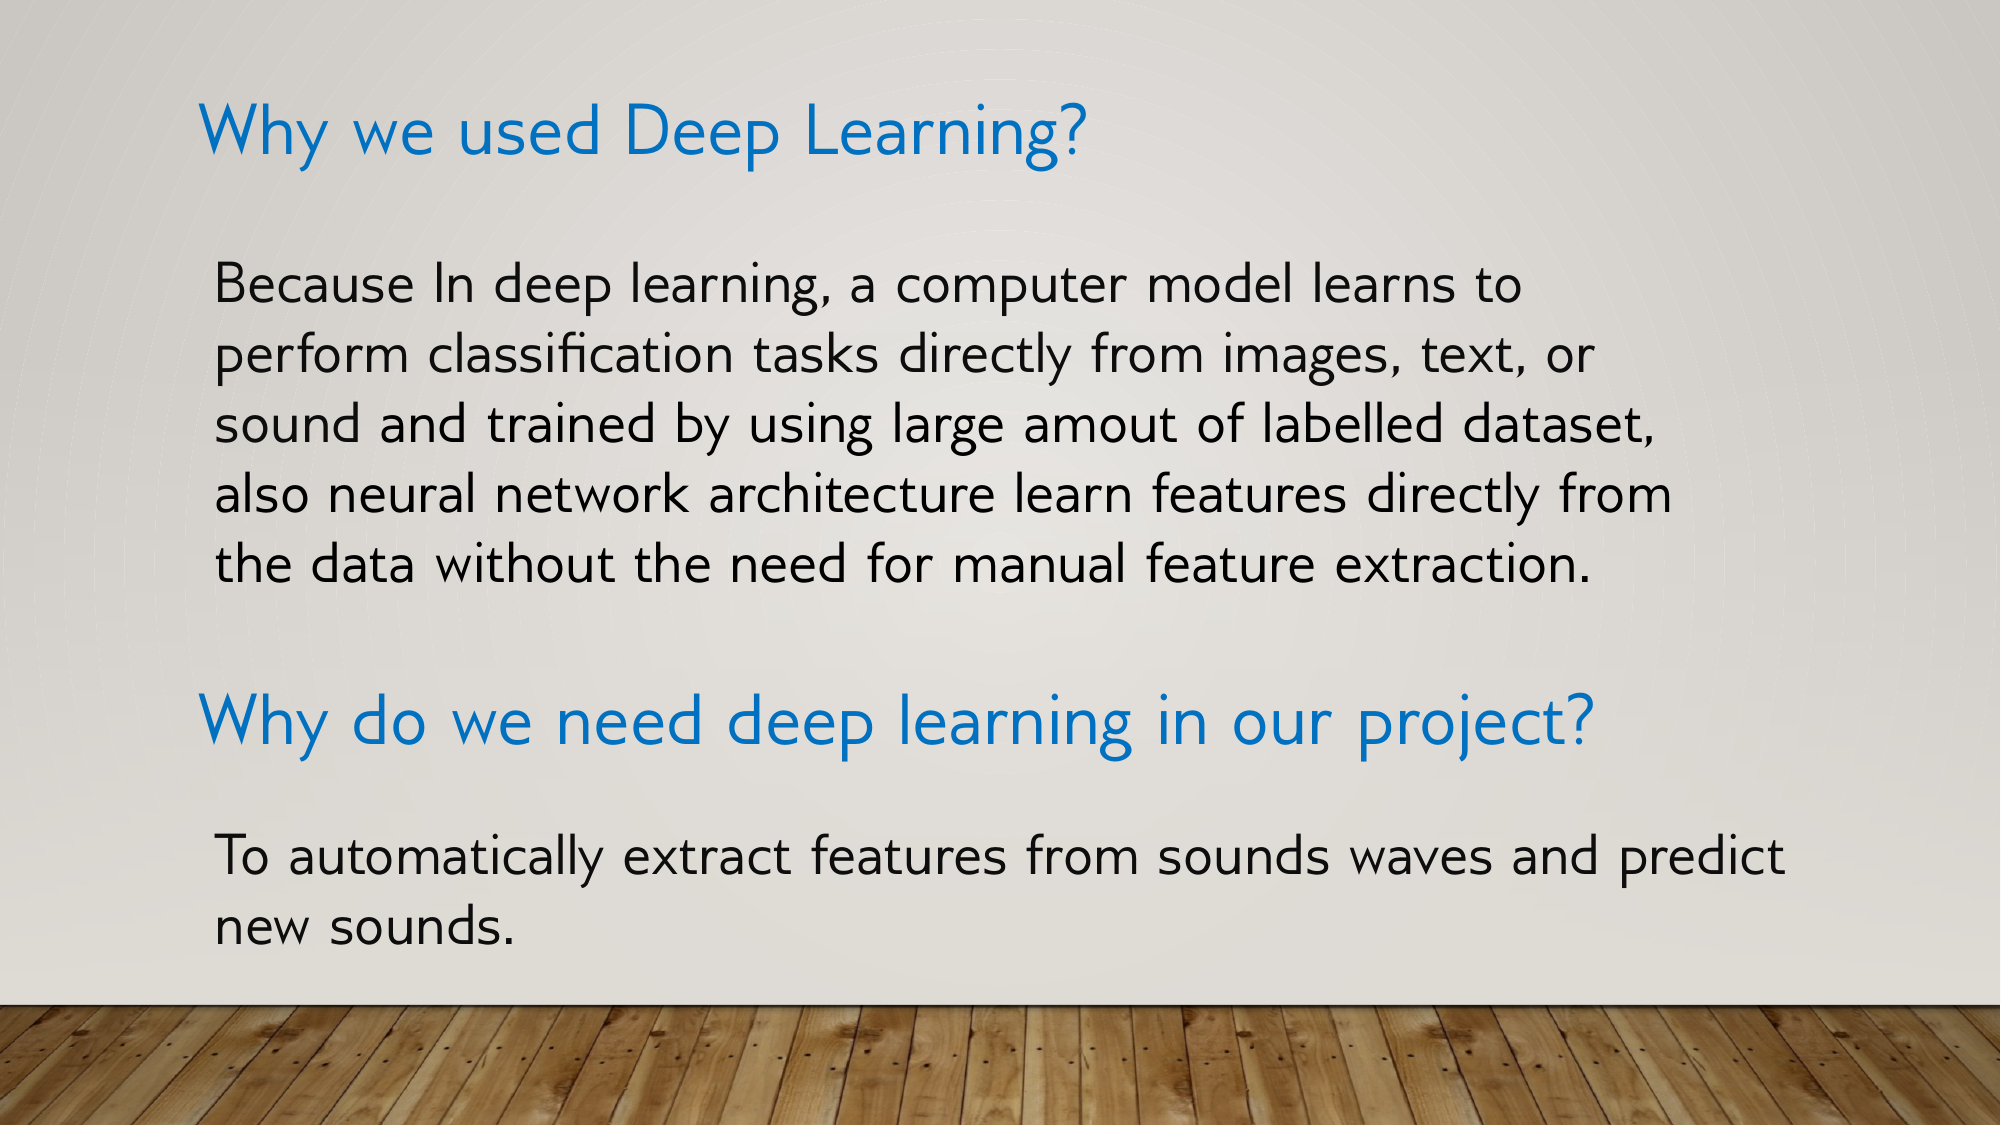

Why we used Deep Learning?
Because In deep learning, a computer model learns to perform classification tasks directly from images, text, or sound and trained by using large amout of labelled dataset, also neural network architecture learn features directly from the data without the need for manual feature extraction.
Why do we need deep learning in our project?
To automatically extract features from sounds waves and predict new sounds.